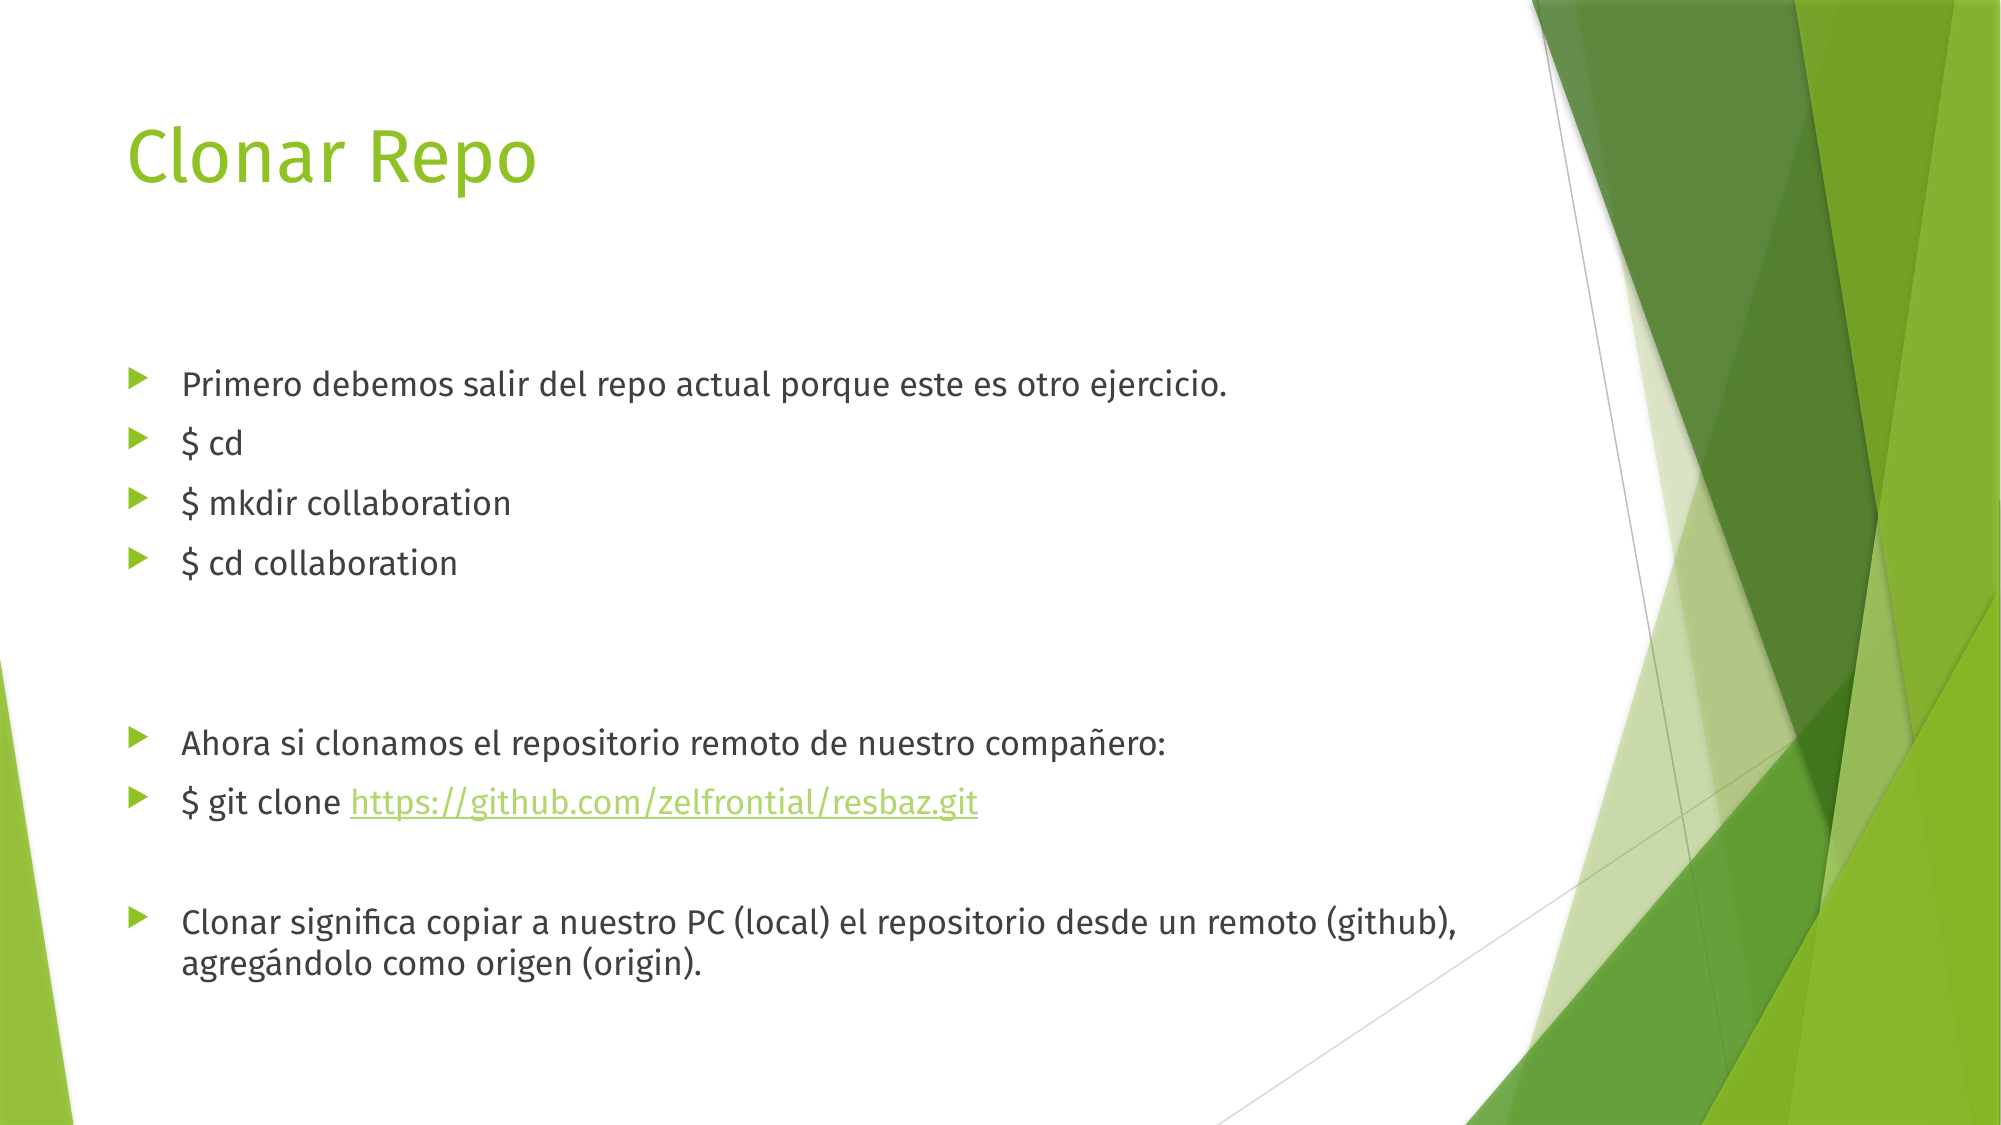

# Clonar Repo
Primero debemos salir del repo actual porque este es otro ejercicio.
$ cd
$ mkdir collaboration
$ cd collaboration

Ahora si clonamos el repositorio remoto de nuestro compañero:
$ git clone https://github.com/zelfrontial/resbaz.git

Clonar significa copiar a nuestro PC (local) el repositorio desde un remoto (github), agregándolo como origen (origin).